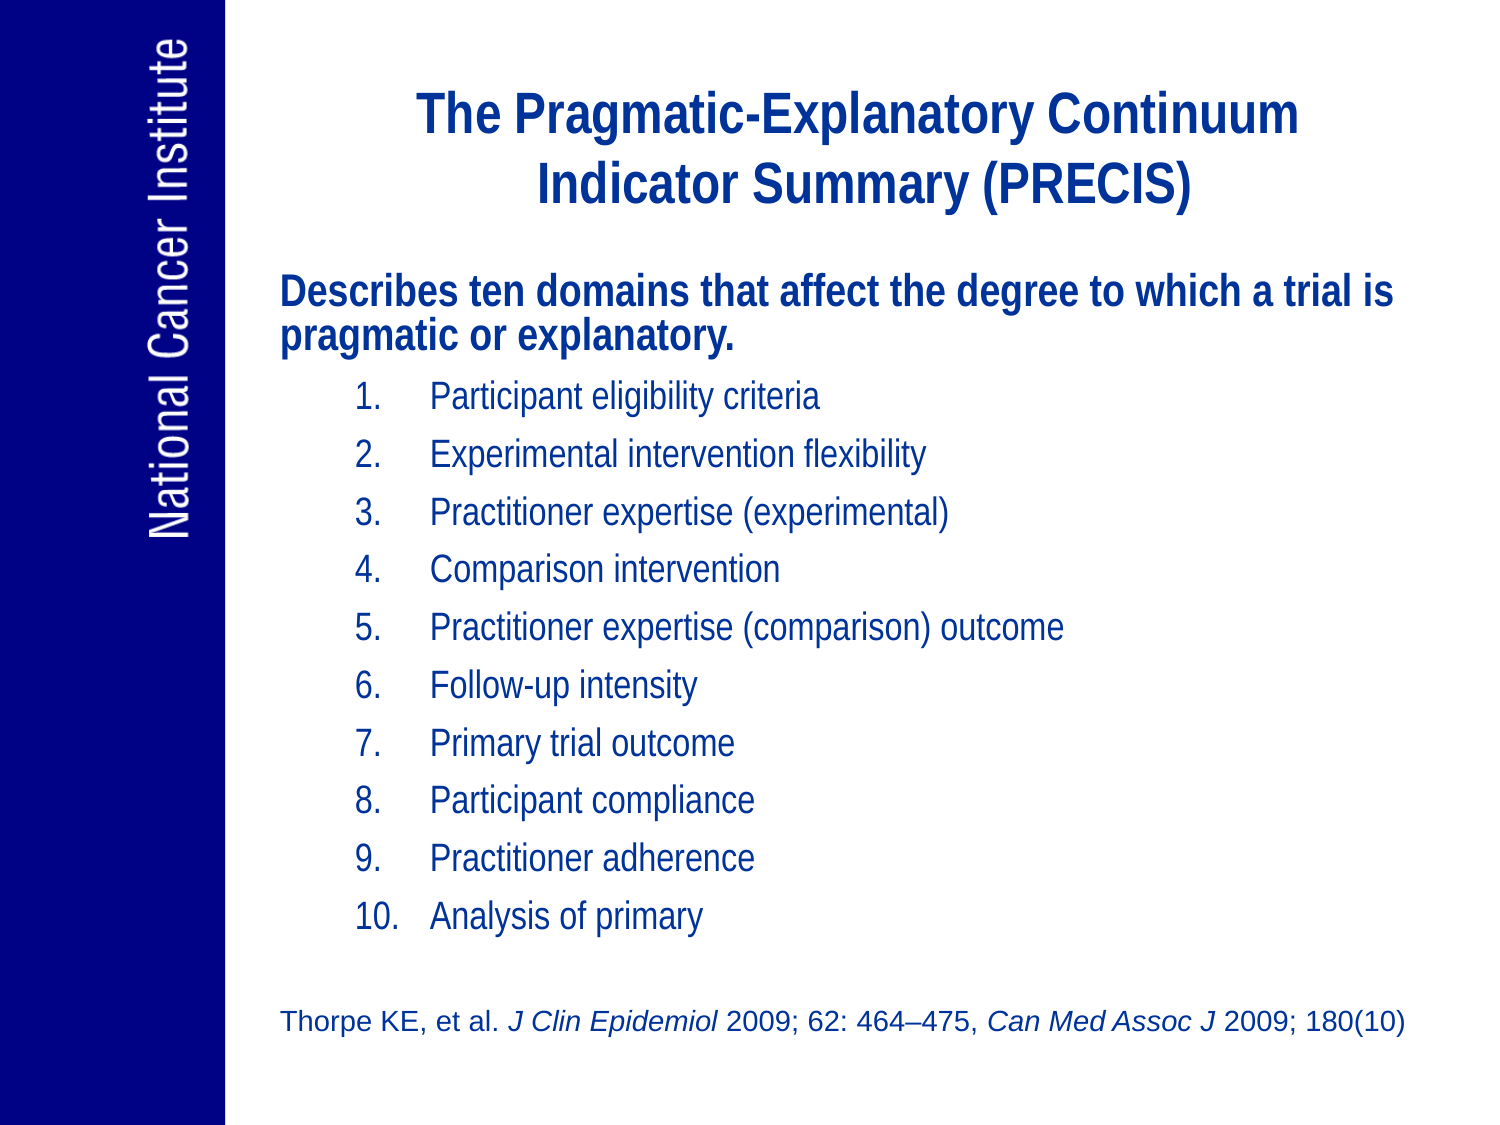

# The Pragmatic-Explanatory Continuum Indicator Summary (PRECIS)
Describes ten domains that affect the degree to which a trial is pragmatic or explanatory.
Participant eligibility criteria
Experimental intervention flexibility
Practitioner expertise (experimental)
Comparison intervention
Practitioner expertise (comparison) outcome
Follow-up intensity
Primary trial outcome
Participant compliance
Practitioner adherence
Analysis of primary

Thorpe KE, et al. J Clin Epidemiol 2009; 62: 464–475, Can Med Assoc J 2009; 180(10)